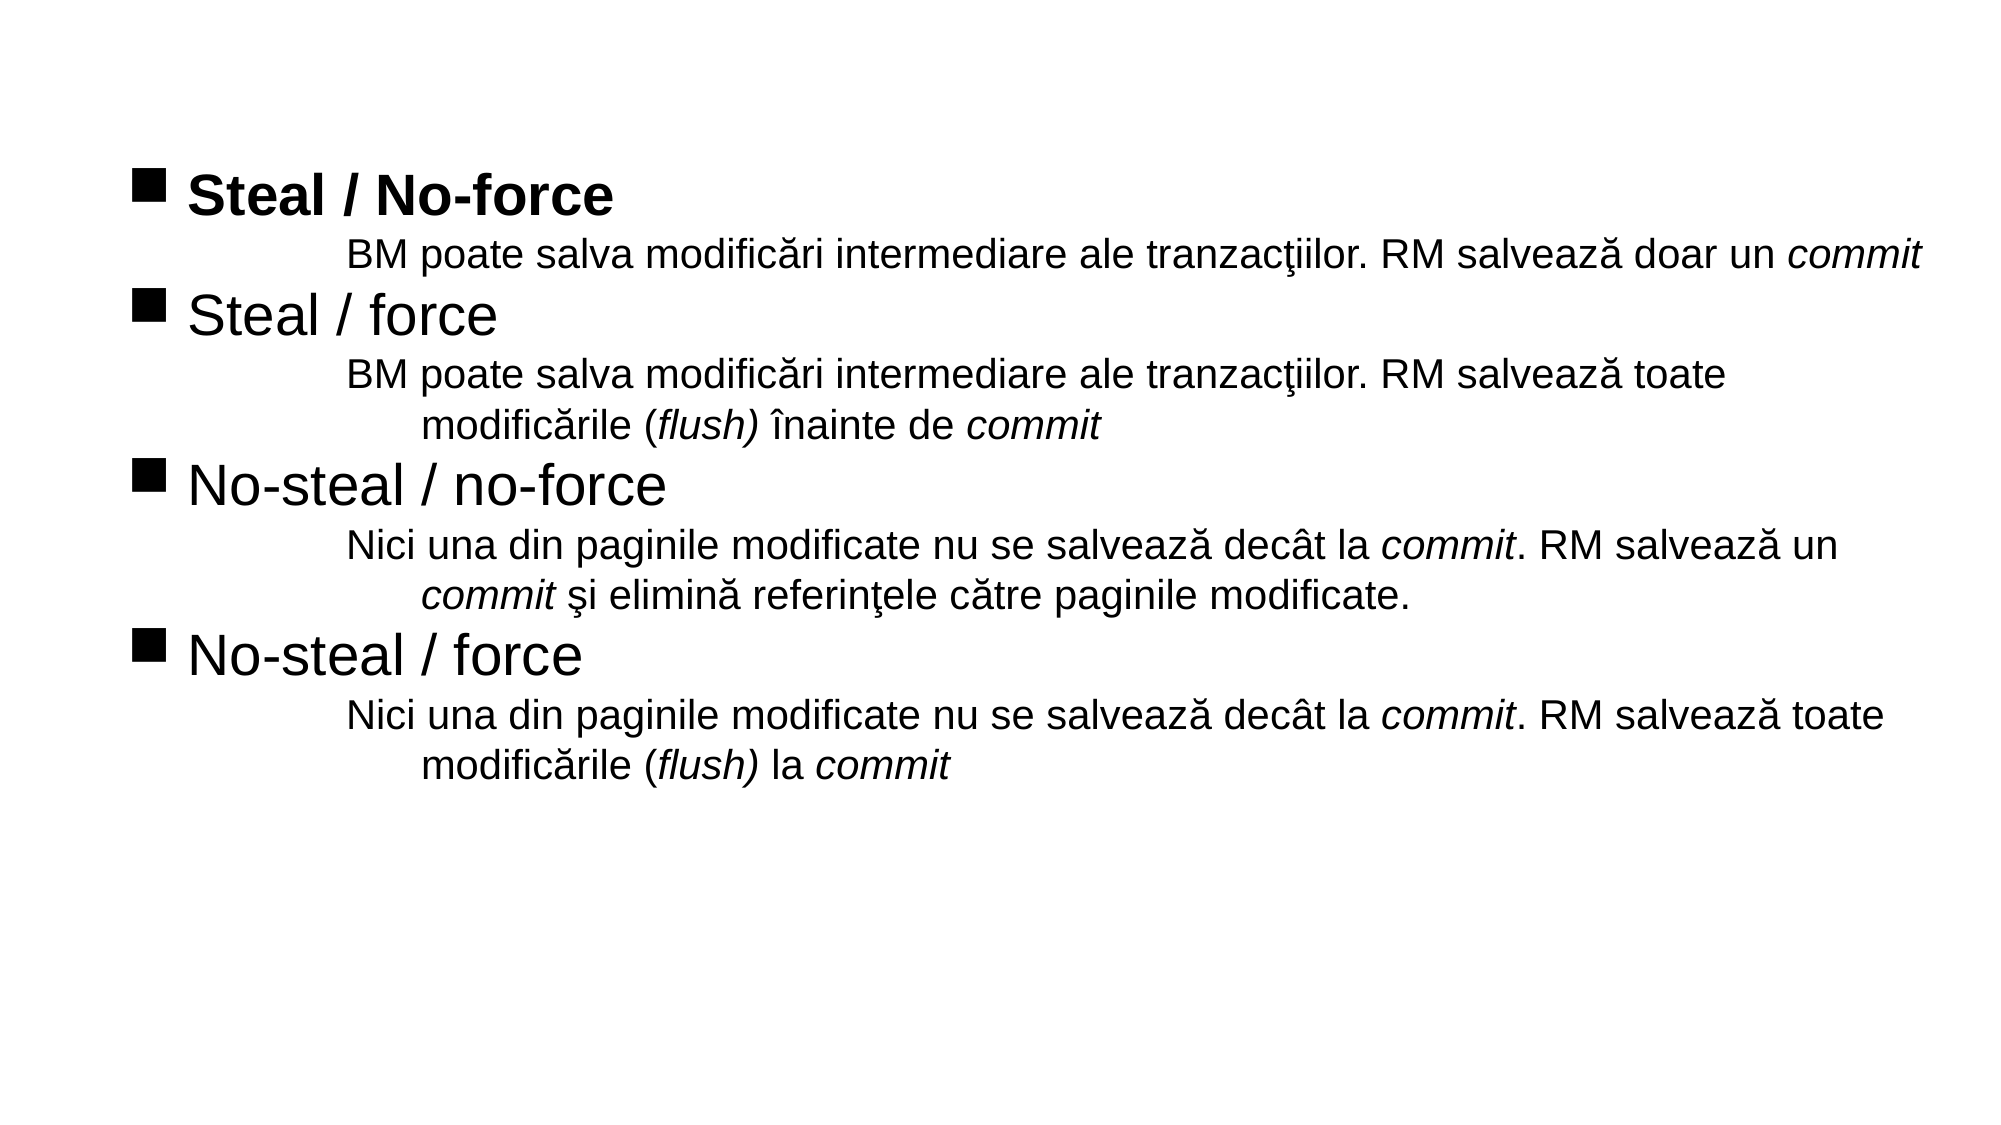

Steal / No-force
BM poate salva modificări intermediare ale tranzacţiilor. RM salvează doar un commit
 Steal / force
BM poate salva modificări intermediare ale tranzacţiilor. RM salvează toate modificările (flush) înainte de commit
 No-steal / no-force
Nici una din paginile modificate nu se salvează decât la commit. RM salvează un commit şi elimină referinţele către paginile modificate.
 No-steal / force
Nici una din paginile modificate nu se salvează decât la commit. RM salvează toate modificările (flush) la commit